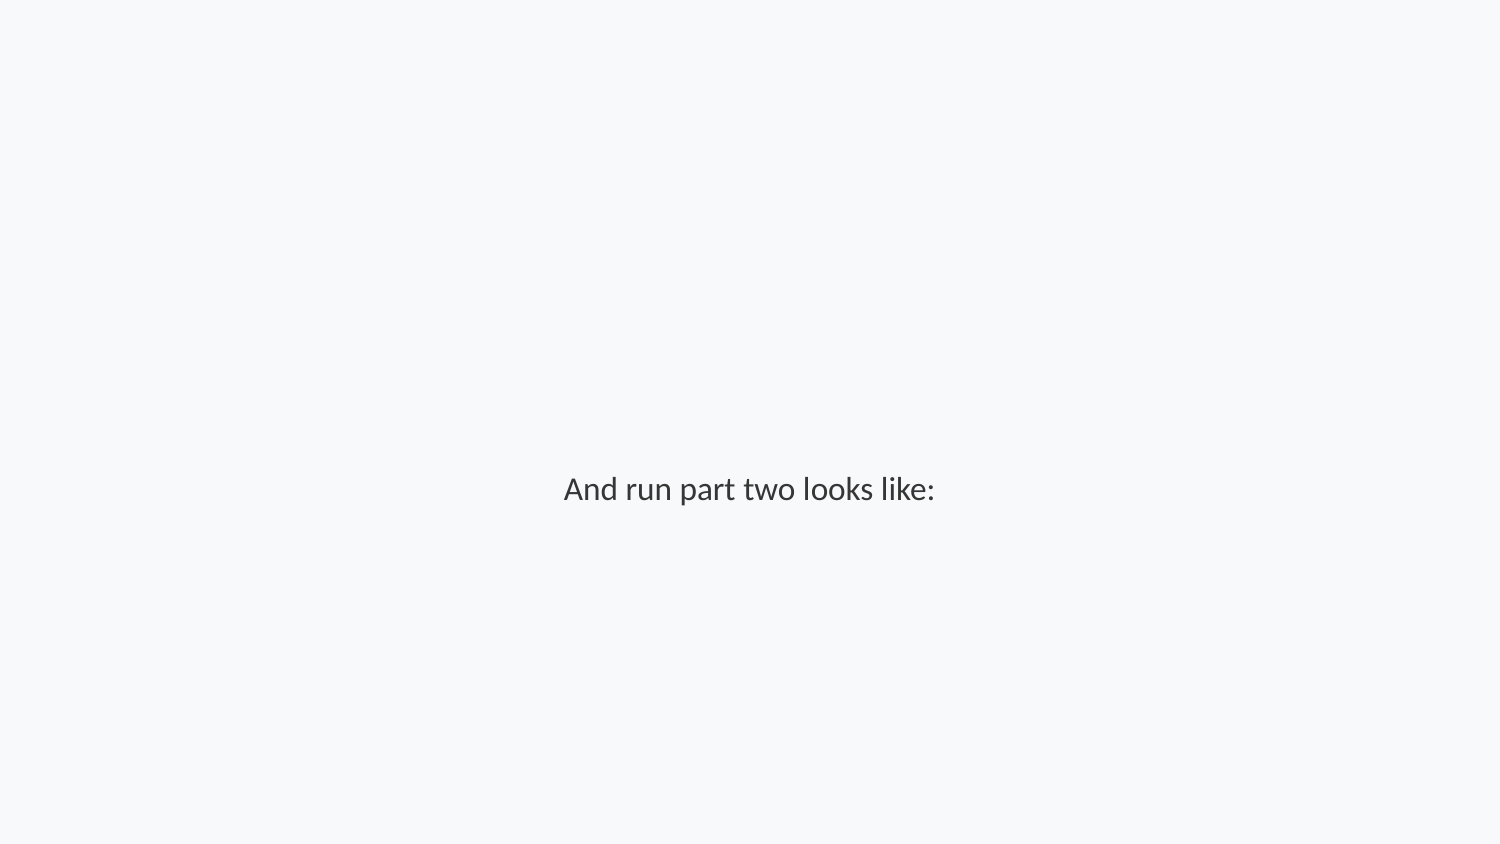

And run part two looks like:
Step 225 of 264